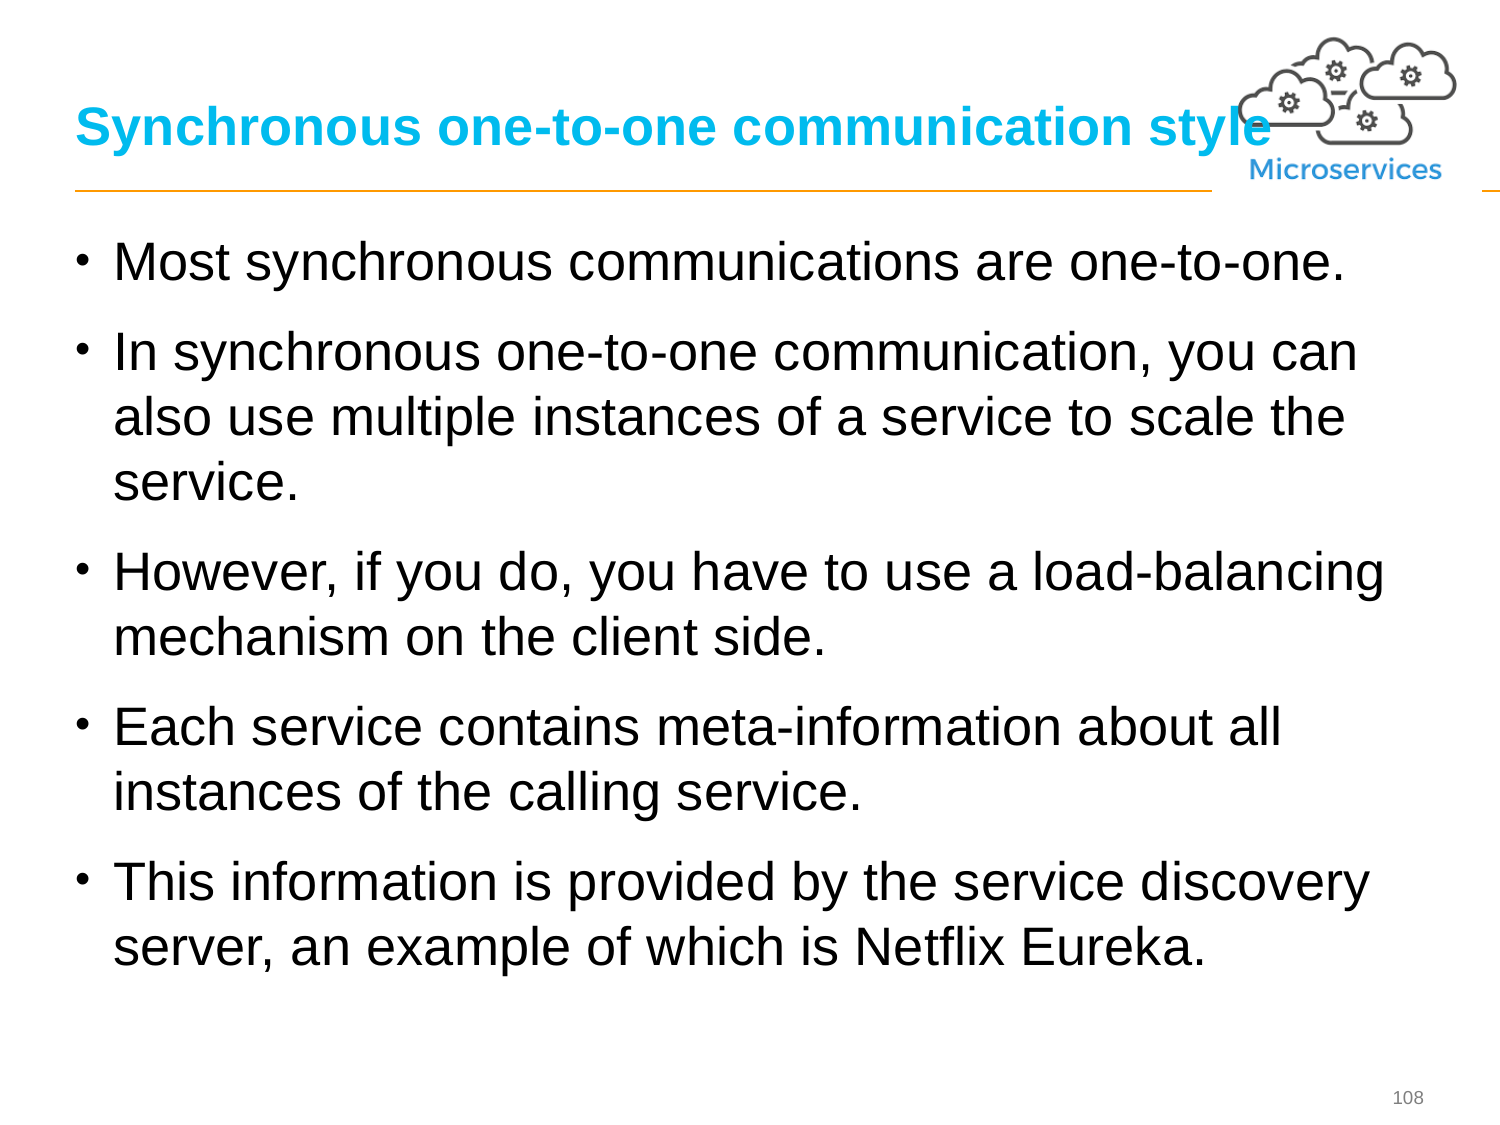

# Synchronous one-to-one communication style
Most synchronous communications are one-to-one.
In synchronous one-to-one communication, you can also use multiple instances of a service to scale the service.
However, if you do, you have to use a load-balancing mechanism on the client side.
Each service contains meta-information about all instances of the calling service.
This information is provided by the service discovery server, an example of which is Netflix Eureka.